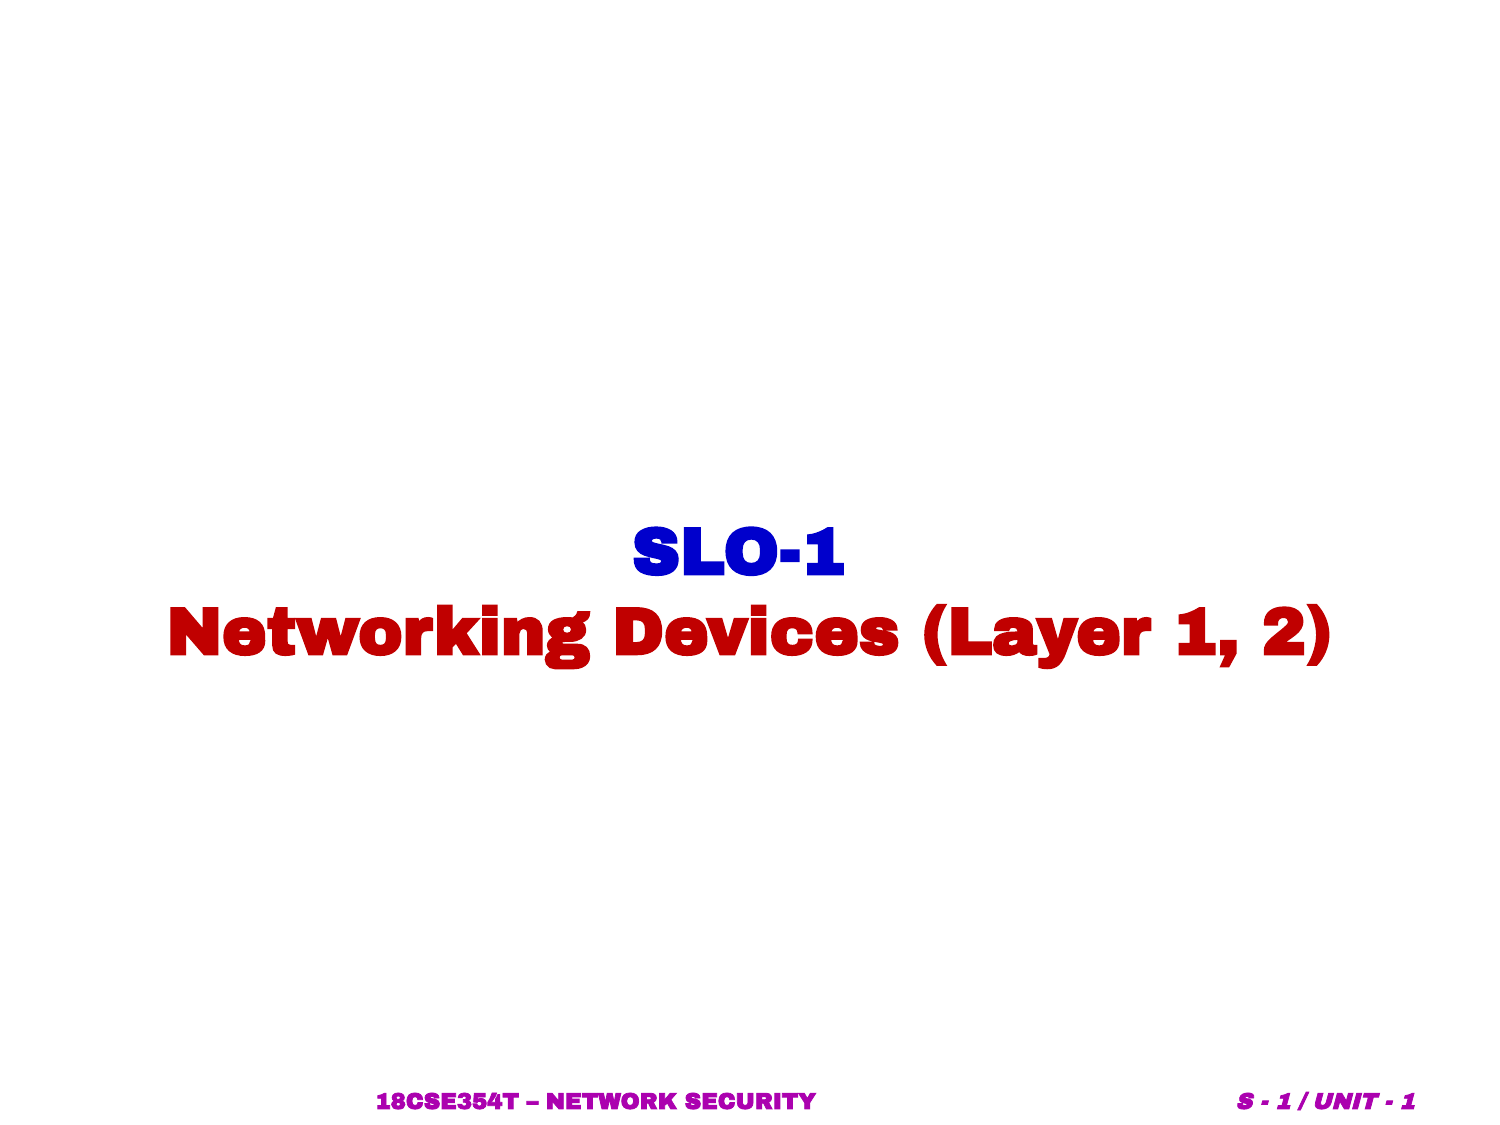

# SLO-1 Networking Devices (Layer 1, 2)
                                18CSE354T – NETWORK SECURITY                                                      S - 1 / UNIT - 1